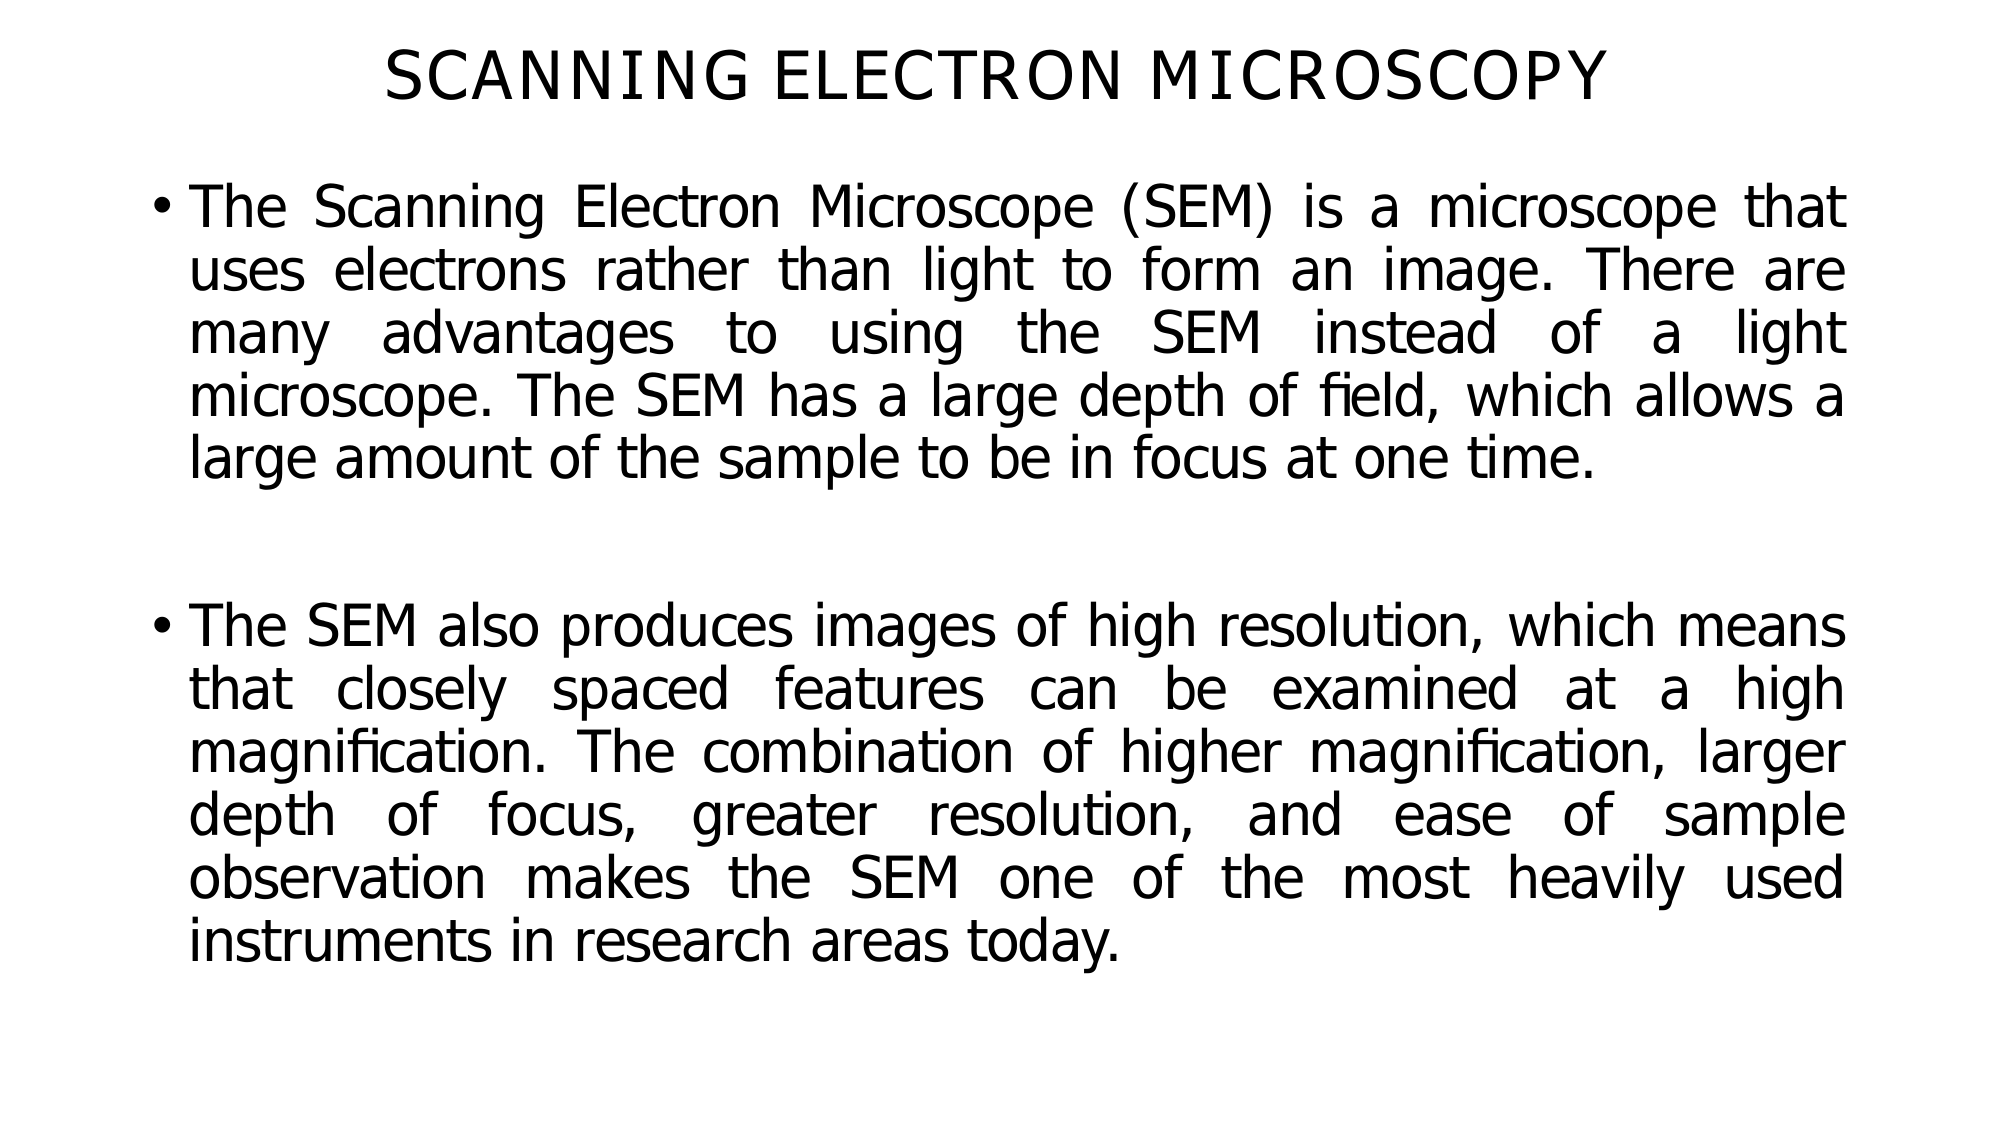

# SCANNING ELECTRON MICROSCOPY
The Scanning Electron Microscope (SEM) is a microscope that uses electrons rather than light to form an image. There are many advantages to using the SEM instead of a light microscope. The SEM has a large depth of field, which allows a large amount of the sample to be in focus at one time.

The SEM also produces images of high resolution, which means that closely spaced features can be examined at a high magnification. The combination of higher magnification, larger depth of focus, greater resolution, and ease of sample observation makes the SEM one of the most heavily used instruments in research areas today.